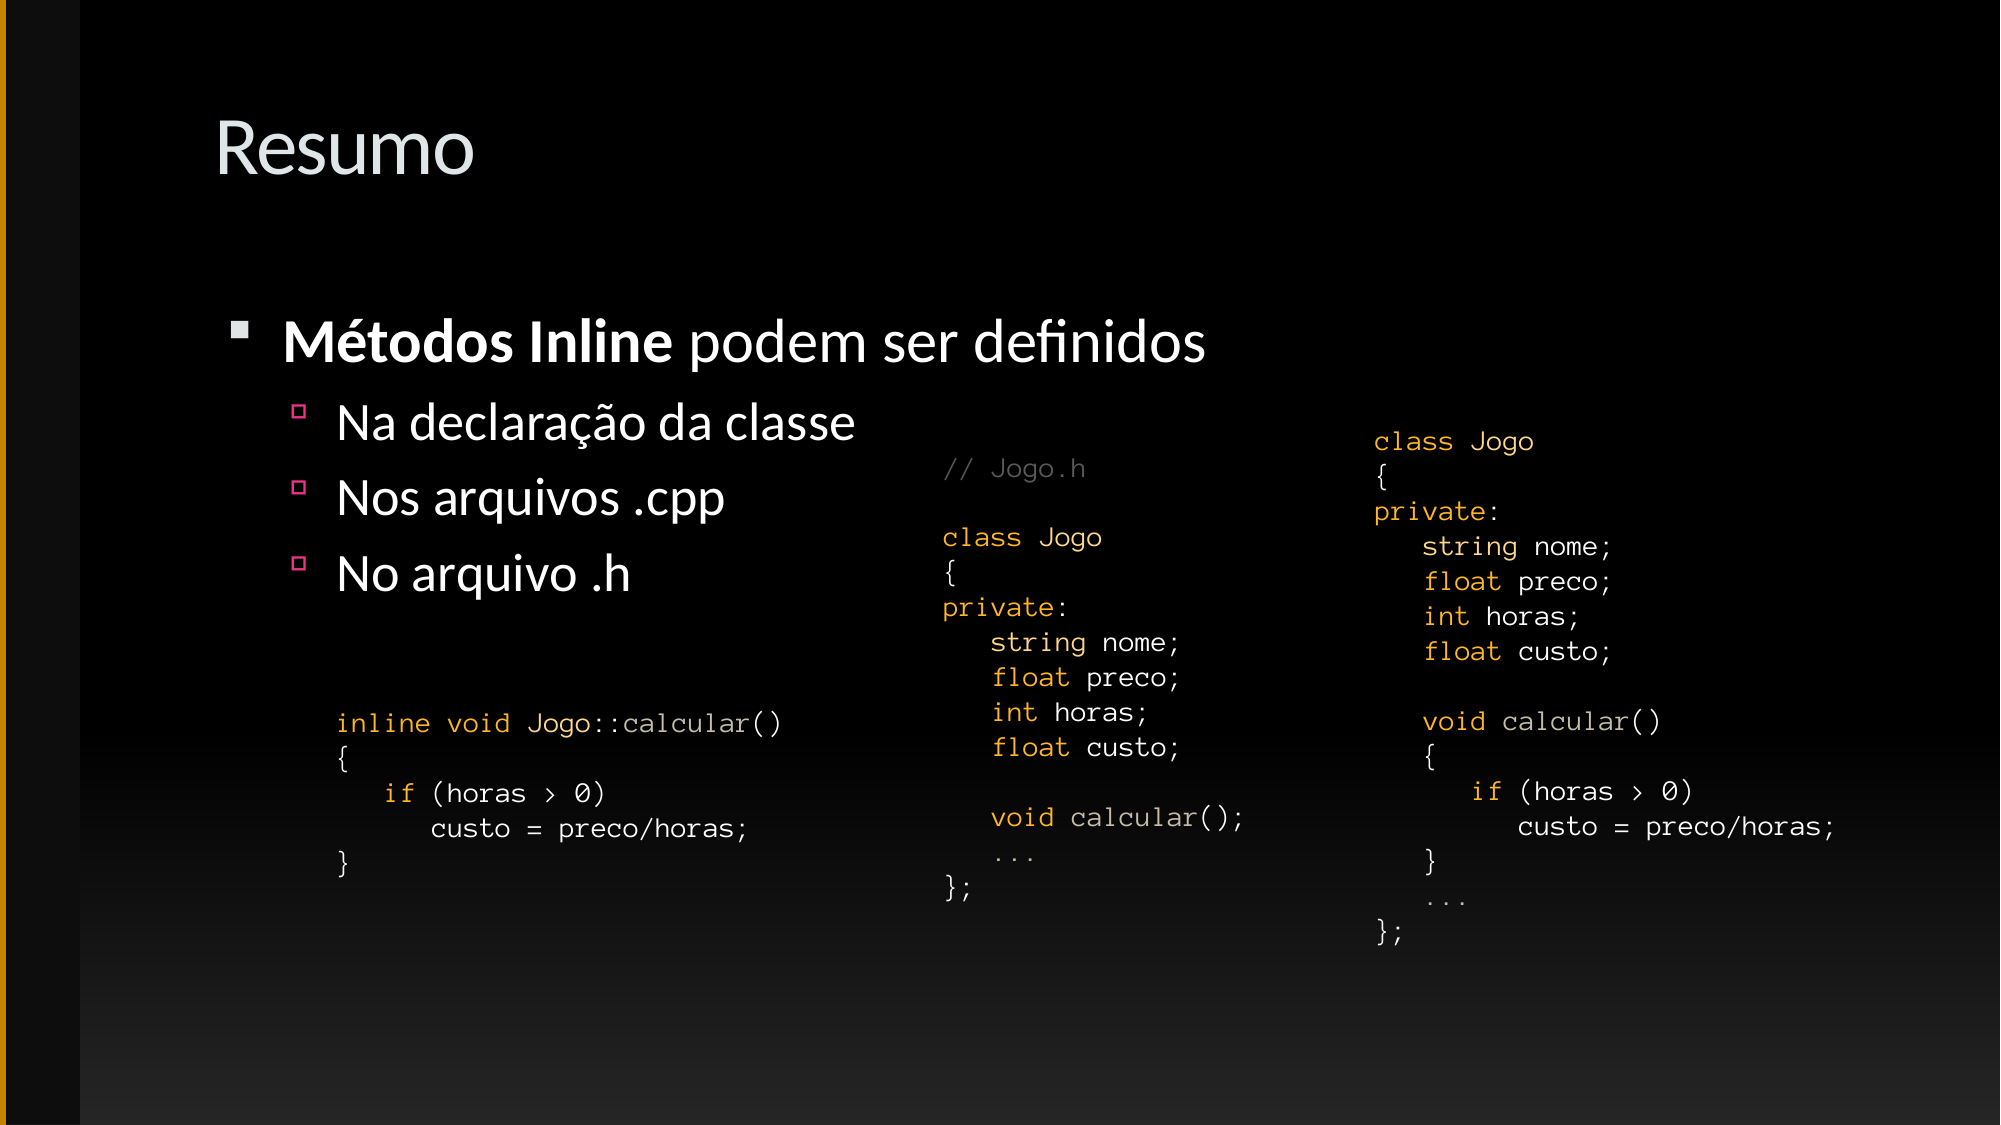

# Resumo
Métodos Inline podem ser definidos
Na declaração da classe
Nos arquivos .cpp
No arquivo .h
class Jogo
{
private:
   string nome;
   float preco;
   int horas;
   float custo;
   void calcular()
   {
      if (horas > 0)
         custo = preco/horas;
   }
   ...
};
// Jogo.h
class Jogo
{
private:
   string nome;
   float preco;
   int horas;
   float custo;
   void calcular();
   ...
};
inline void Jogo::calcular()
{
   if (horas > 0)
      custo = preco/horas;
}